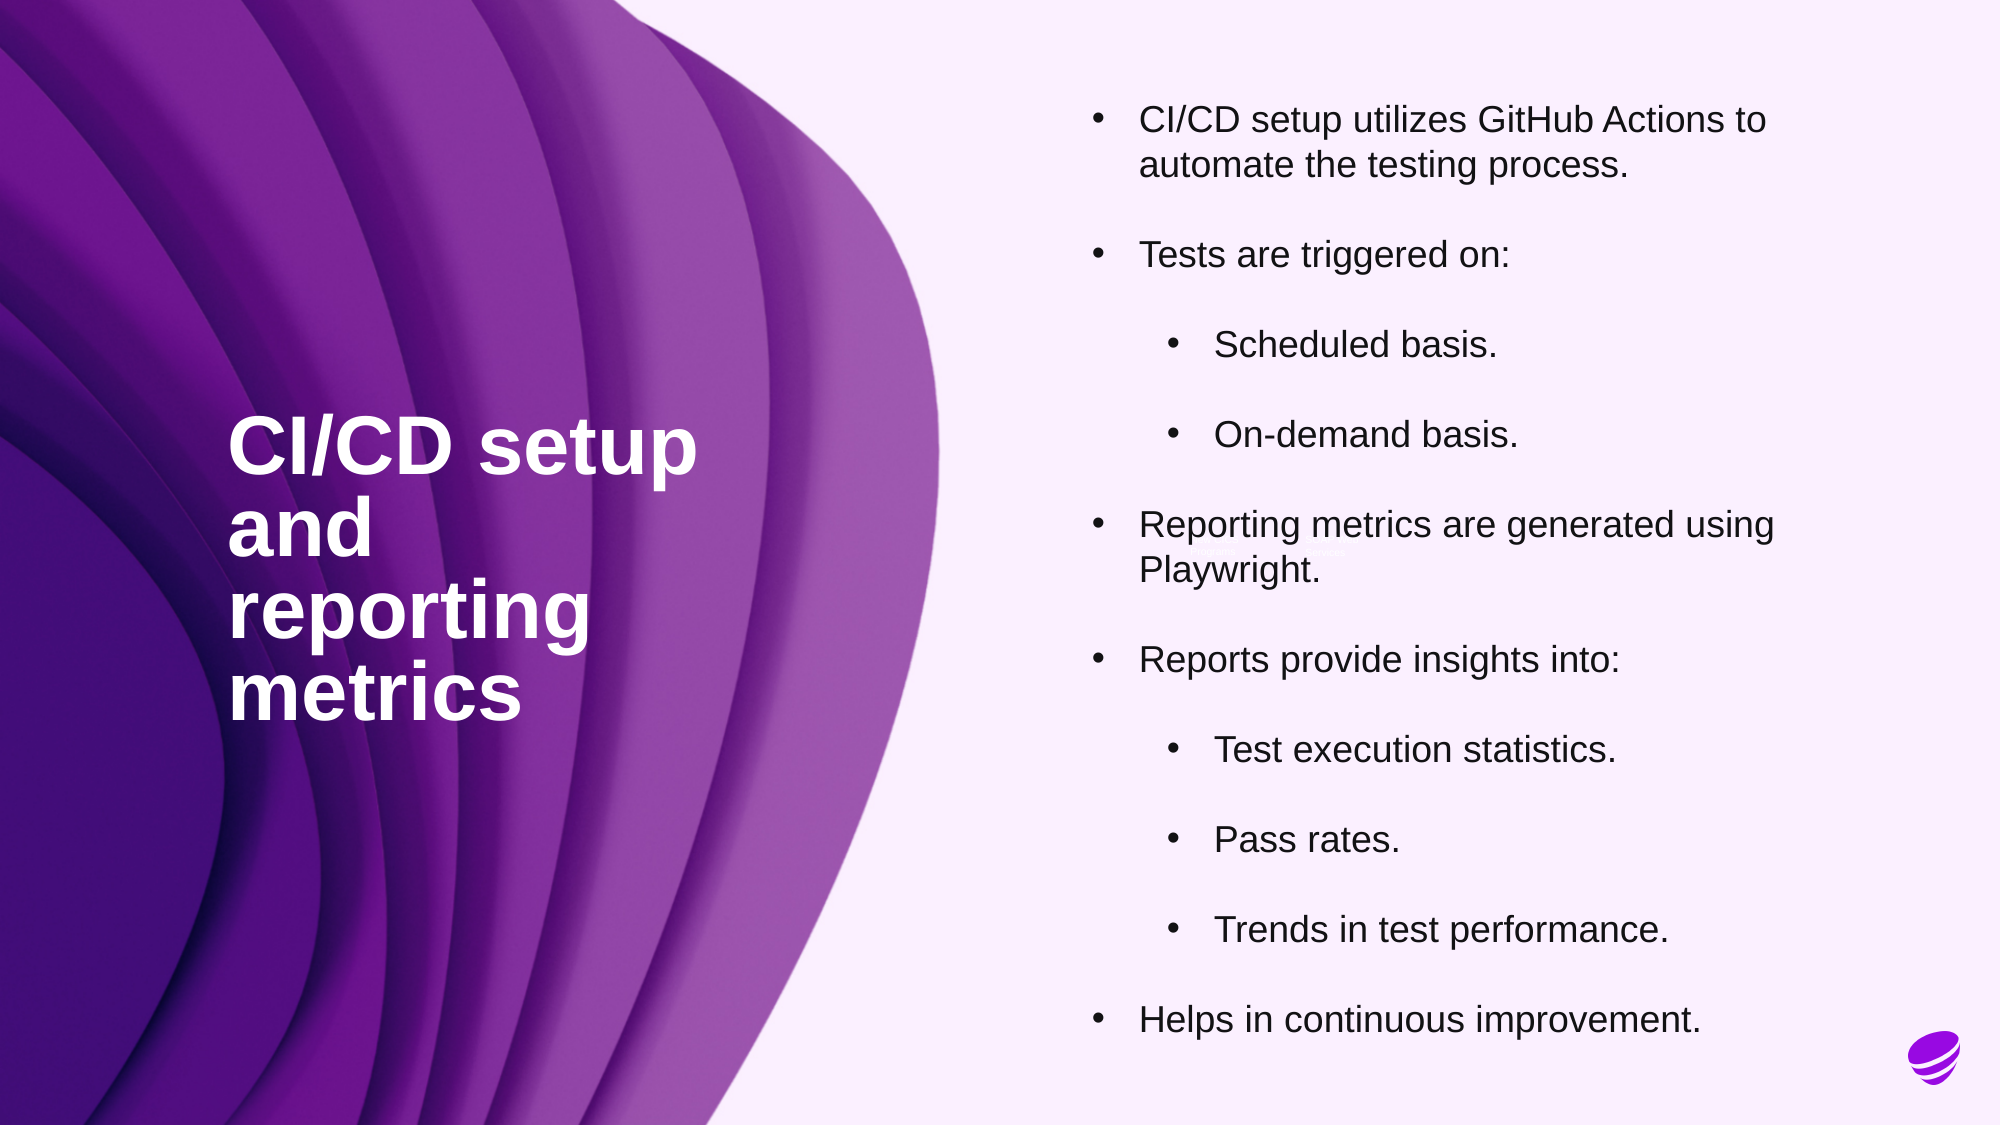

CI/CD setup utilizes GitHub Actions to automate the testing process.

Tests are triggered on:

Scheduled basis.

On-demand basis.

Reporting metrics are generated using Playwright.

Reports provide insights into:

Test execution statistics.

Pass rates.

Trends in test performance.

Helps in continuous improvement.
# CI/CD setup and reporting metrics
New CICS Programs
SOAP Web Services